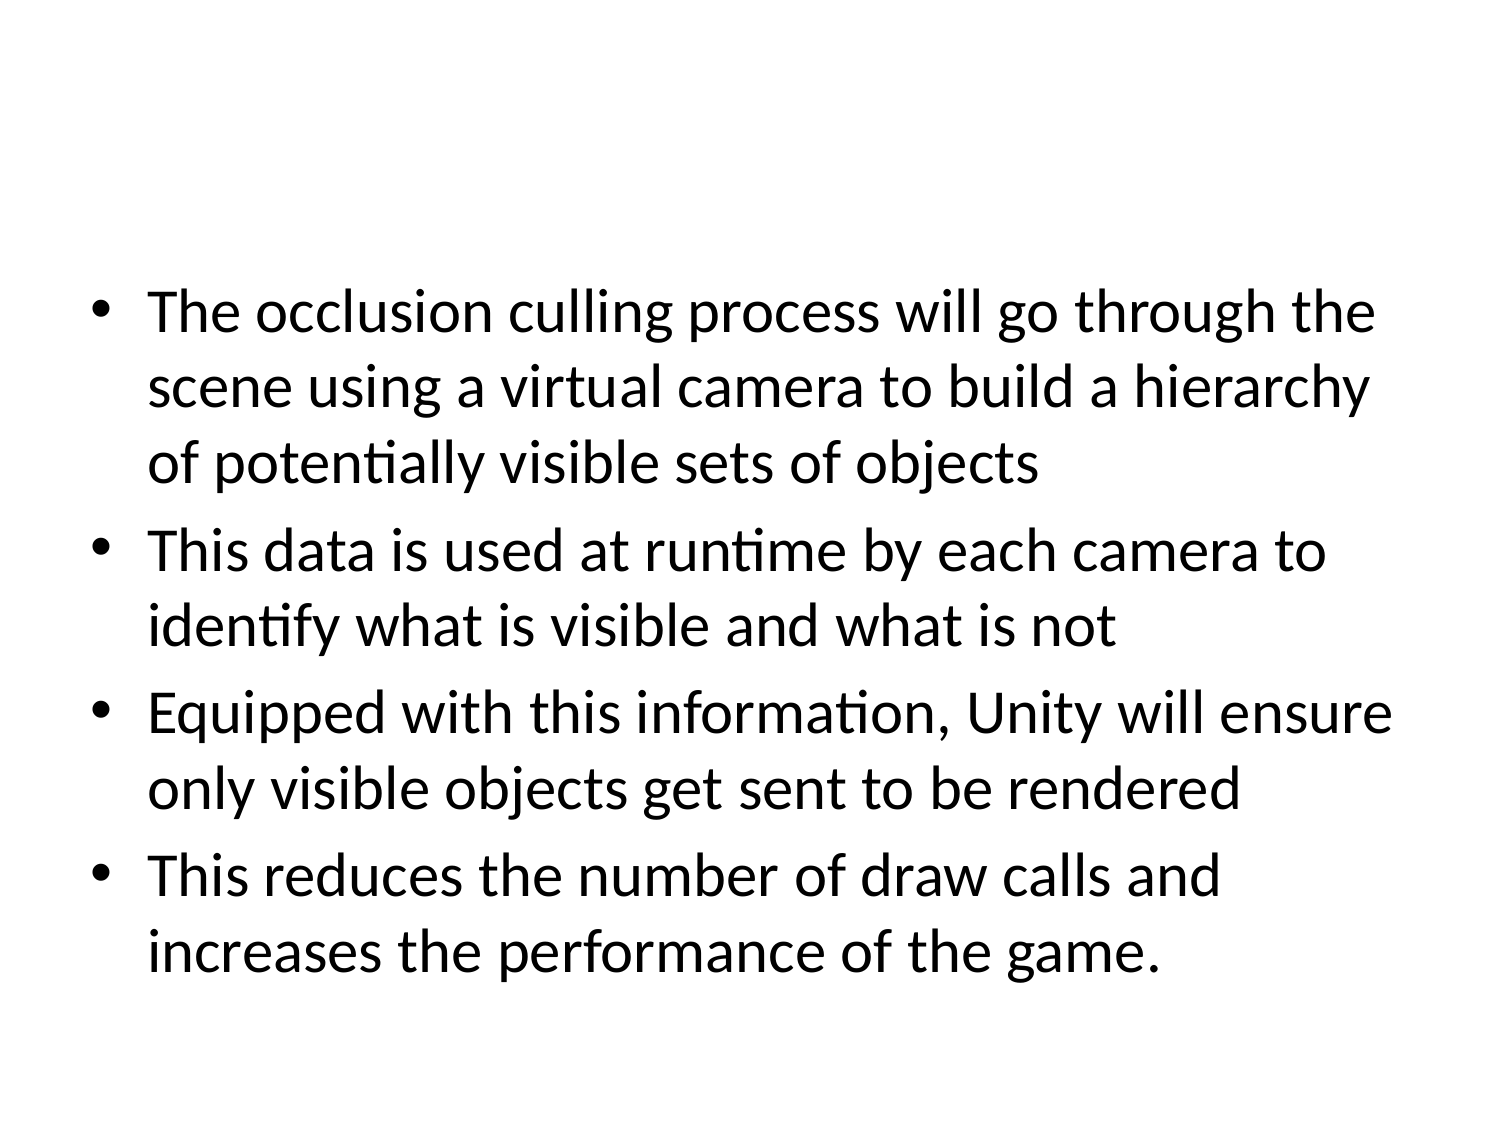

#
The occlusion culling process will go through the scene using a virtual camera to build a hierarchy of potentially visible sets of objects
This data is used at runtime by each camera to identify what is visible and what is not
Equipped with this information, Unity will ensure only visible objects get sent to be rendered
This reduces the number of draw calls and increases the performance of the game.